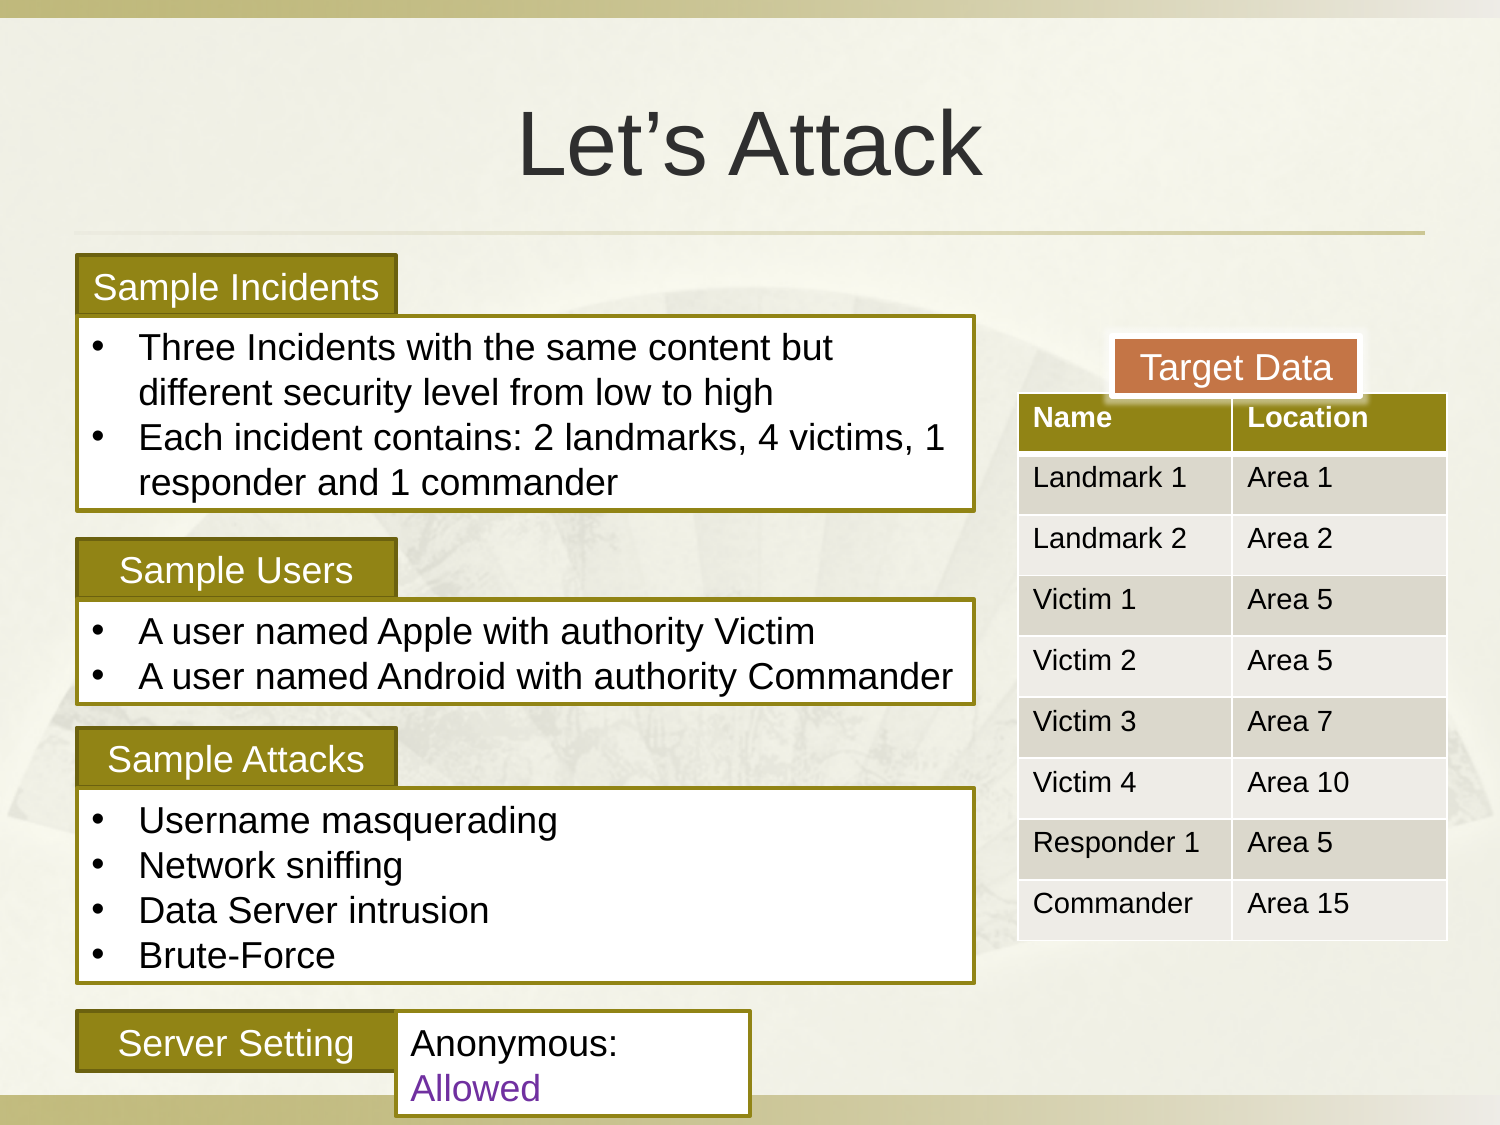

# Let’s Attack
Sample Incidents
Three Incidents with the same content but different security level from low to high
Each incident contains: 2 landmarks, 4 victims, 1 responder and 1 commander
Target Data
| Name | Location |
| --- | --- |
| Landmark 1 | Area 1 |
| Landmark 2 | Area 2 |
| Victim 1 | Area 5 |
| Victim 2 | Area 5 |
| Victim 3 | Area 7 |
| Victim 4 | Area 10 |
| Responder 1 | Area 5 |
| Commander | Area 15 |
Sample Users
A user named Apple with authority Victim
A user named Android with authority Commander
Sample Attacks
Username masquerading
Network sniffing
Data Server intrusion
Brute-Force
Server Setting
Anonymous: Allowed